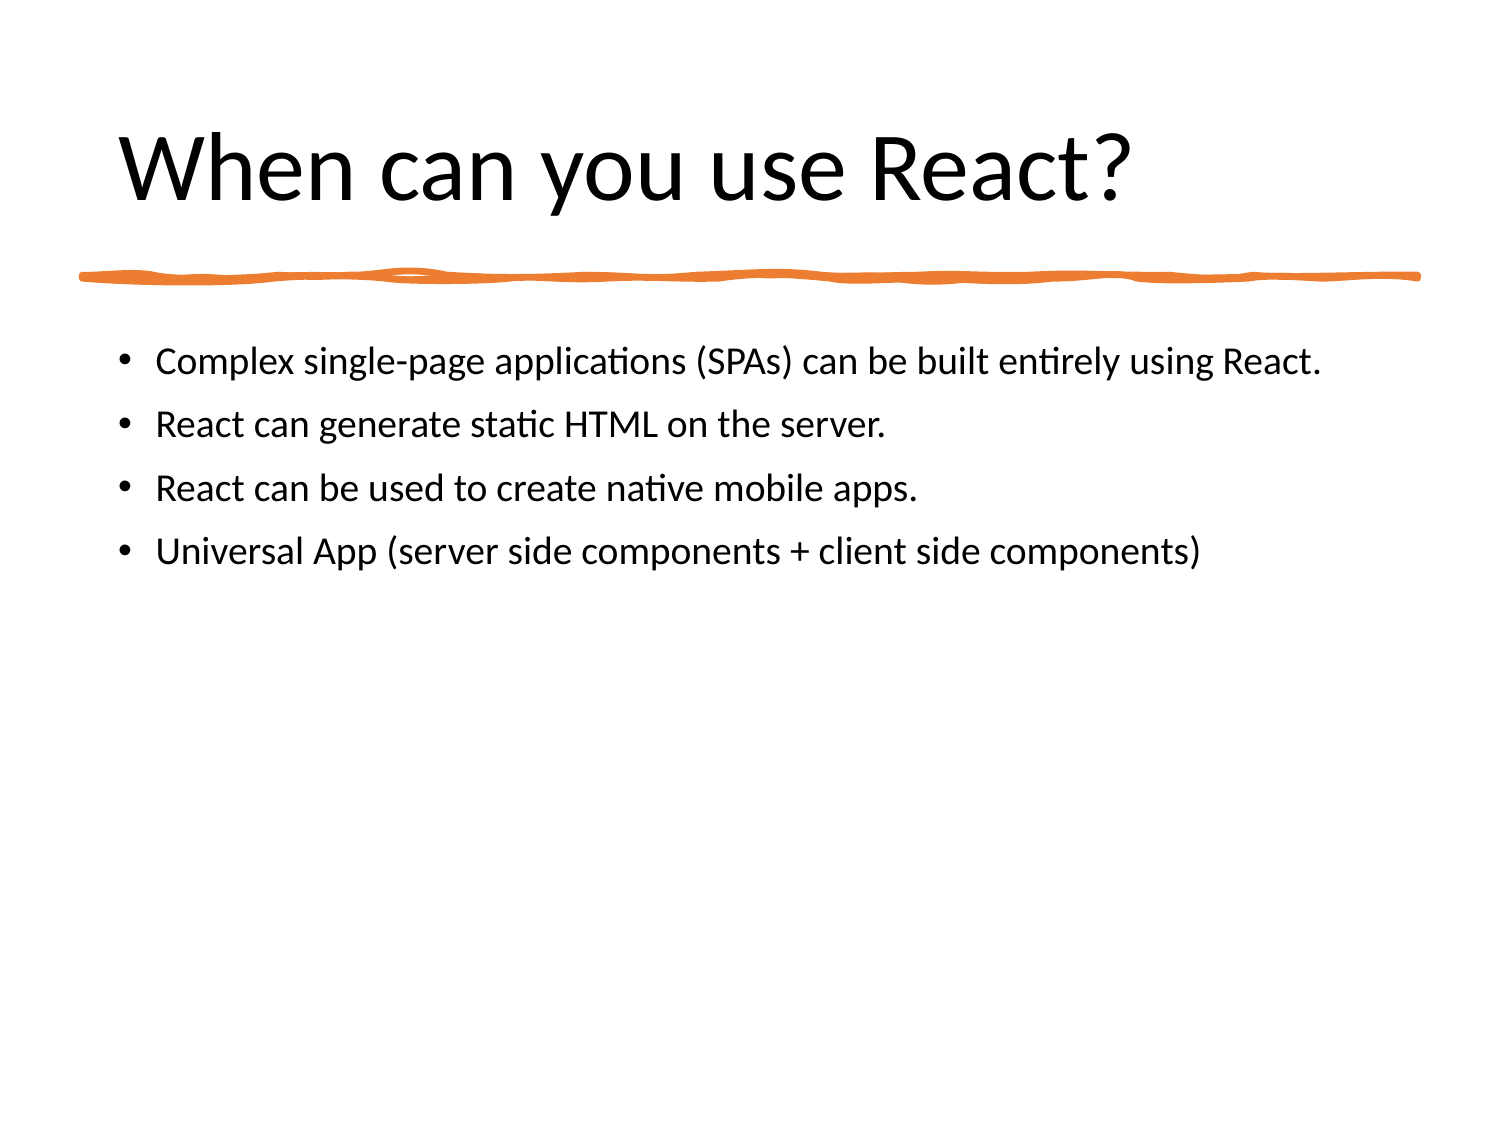

# When can you use React?
Complex single-page applications (SPAs) can be built entirely using React.
React can generate static HTML on the server.
React can be used to create native mobile apps.
Universal App (server side components + client side components)